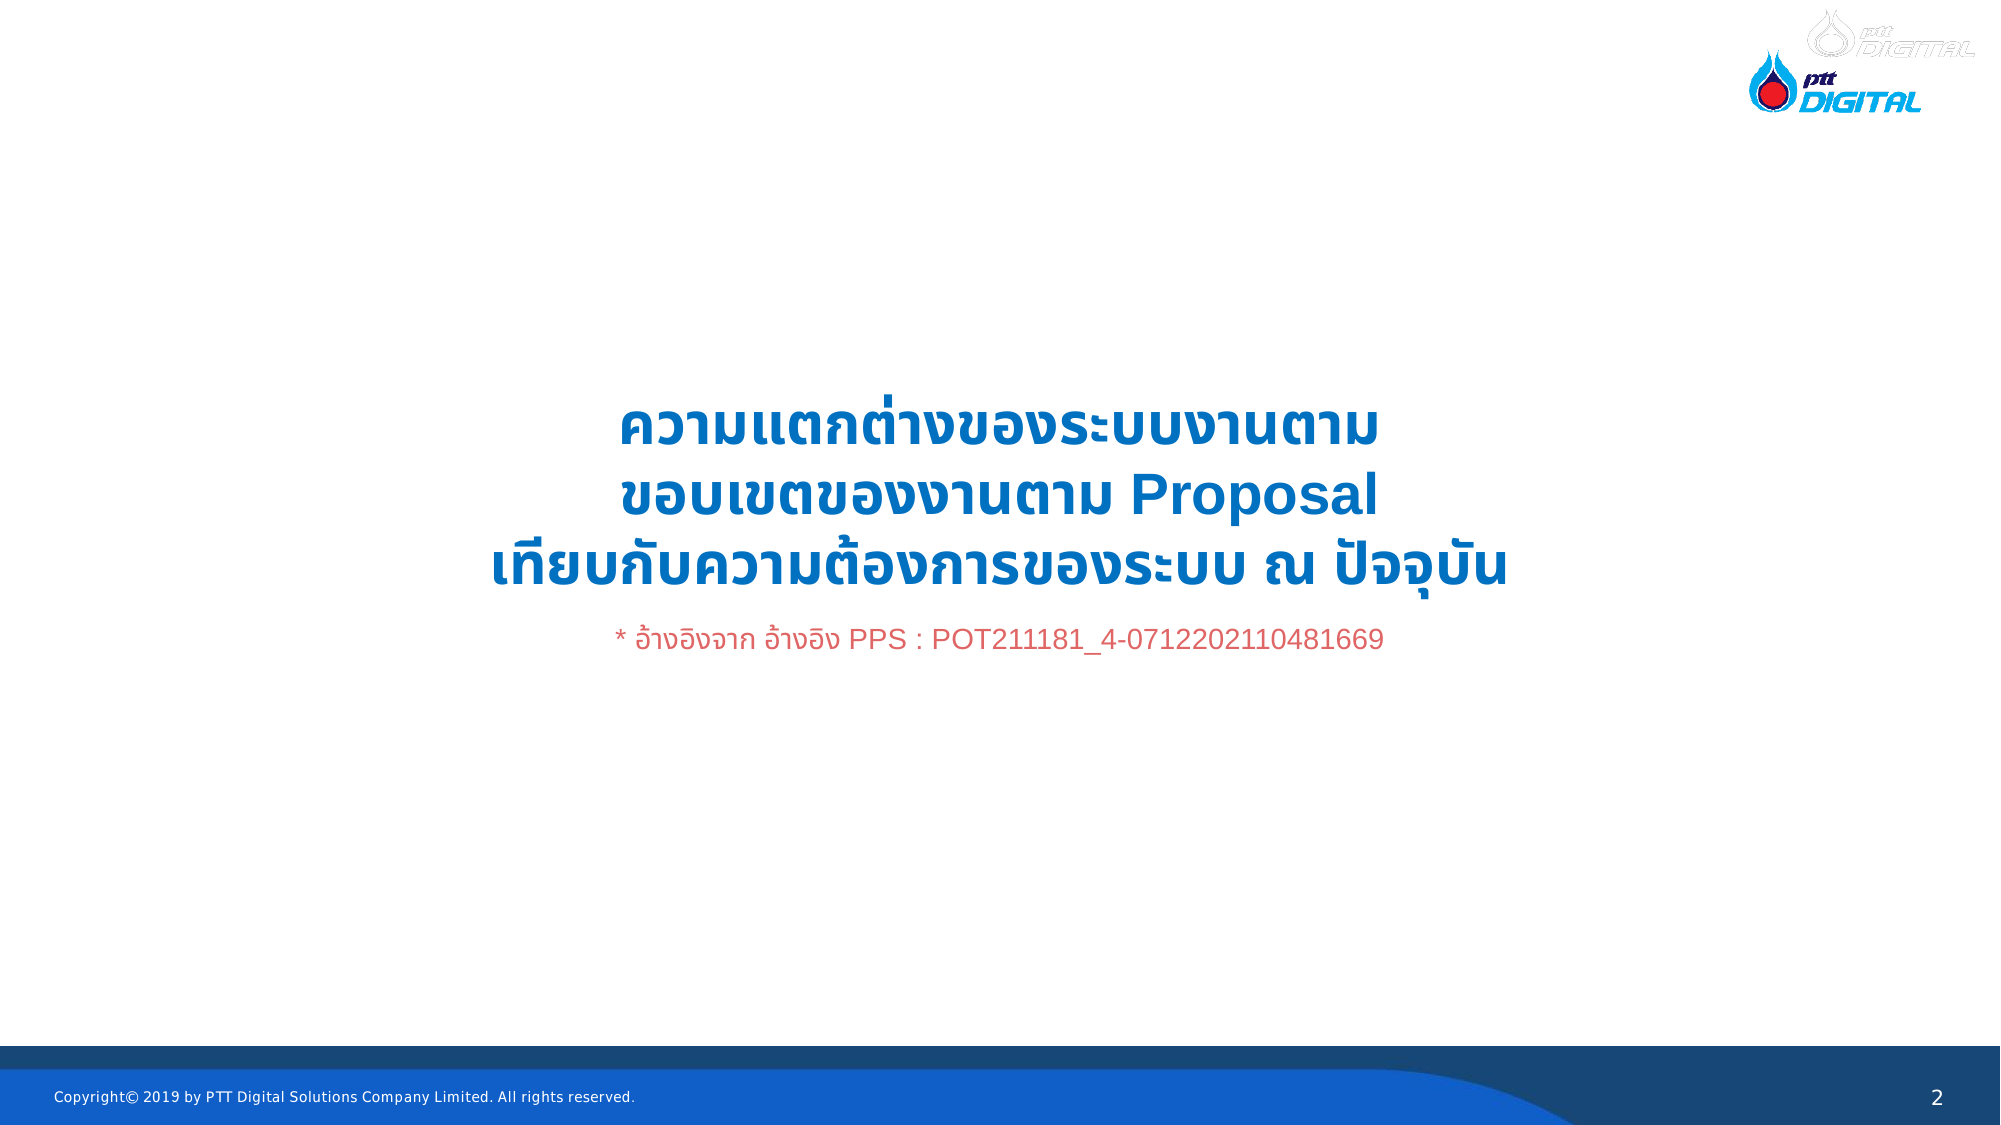

ความแตกต่างของระบบงานตาม
 ขอบเขตของงานตาม Proposal
เทียบกับความต้องการของระบบ ณ ปัจจุบัน
* อ้างอิงจาก อ้างอิง PPS : POT211181_4-0712202110481669
2